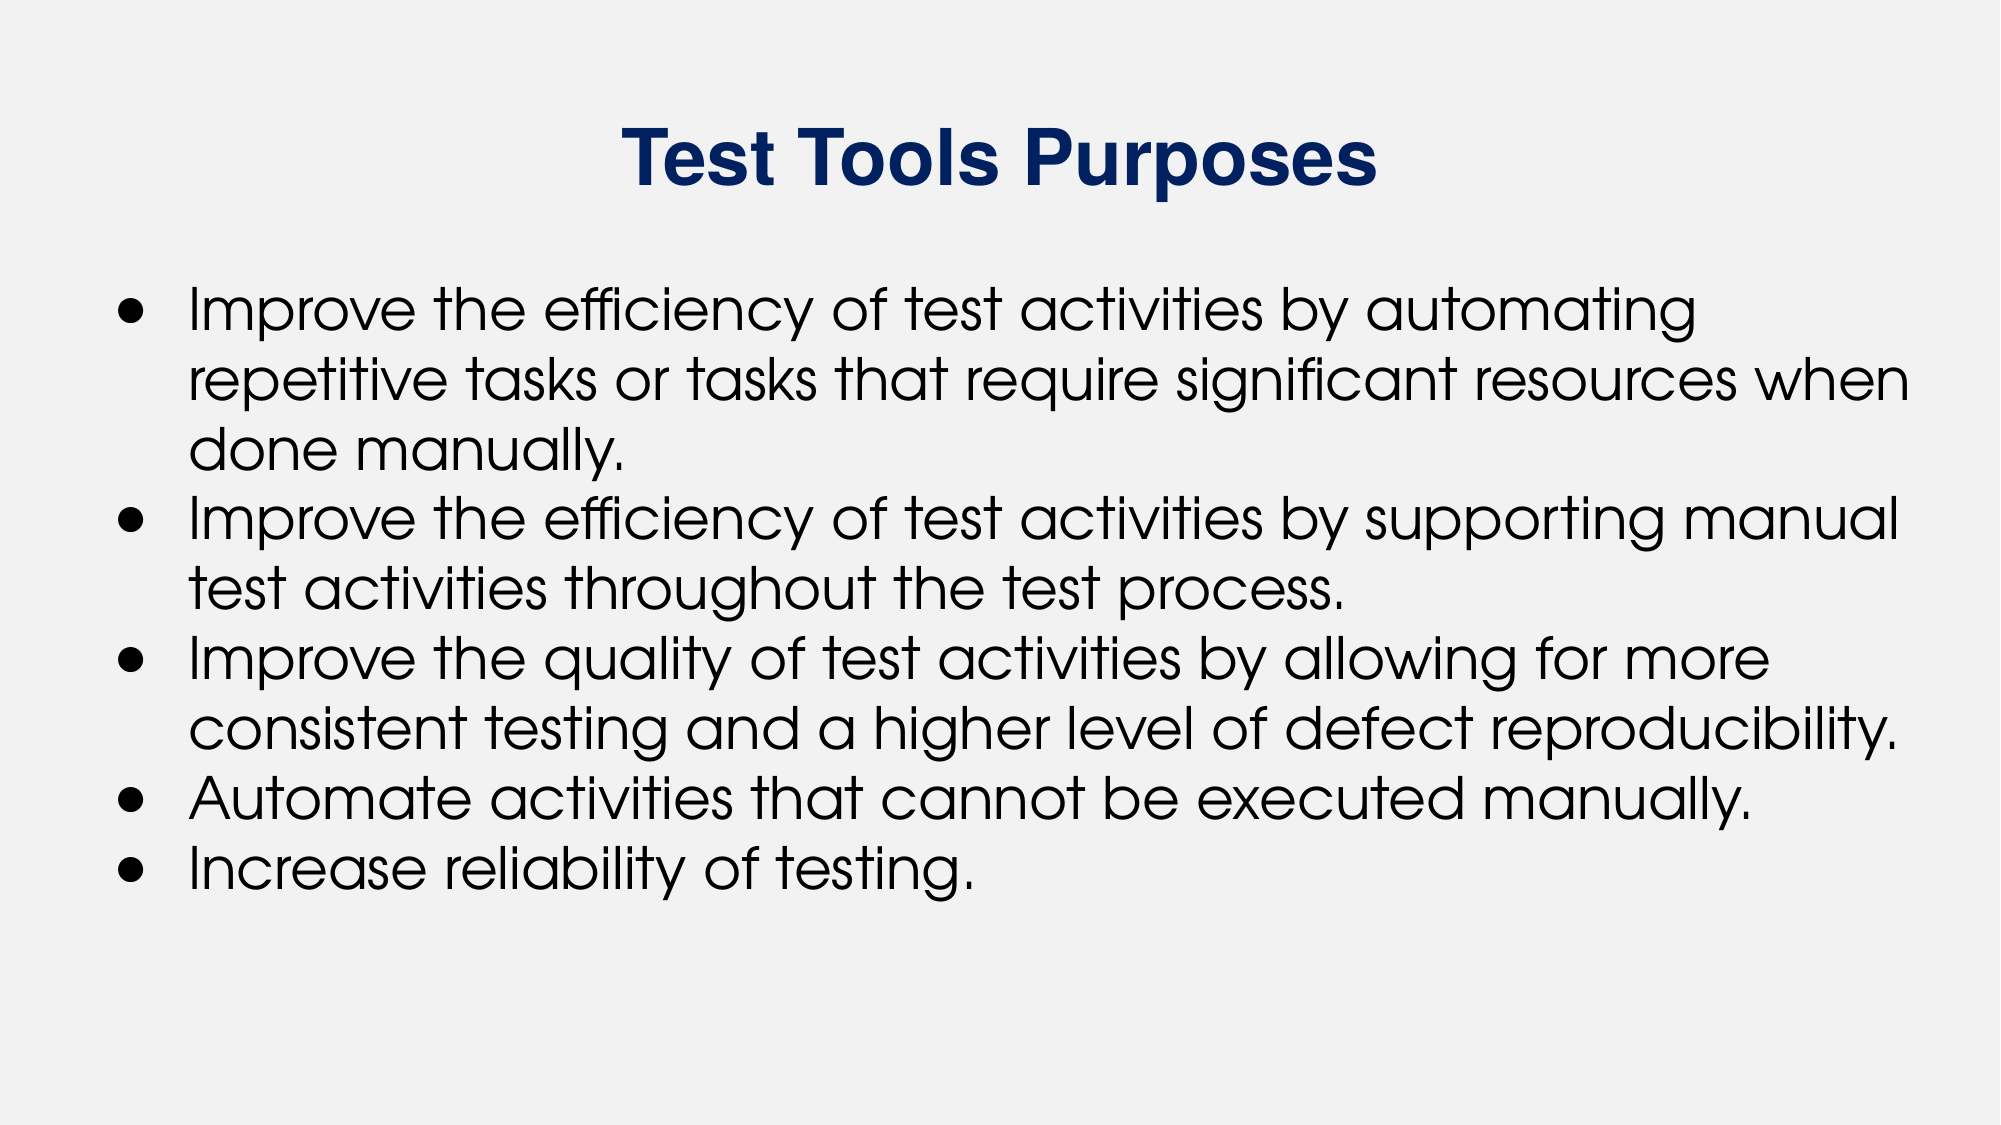

# Test Tools Purposes

Improve the efficiency of test activities by automating repetitive tasks or tasks that require significant resources when done manually.
Improve the efficiency of test activities by supporting manual test activities throughout the test process.
Improve the quality of test activities by allowing for more consistent testing and a higher level of defect reproducibility.
Automate activities that cannot be executed manually.
Increase reliability of testing.